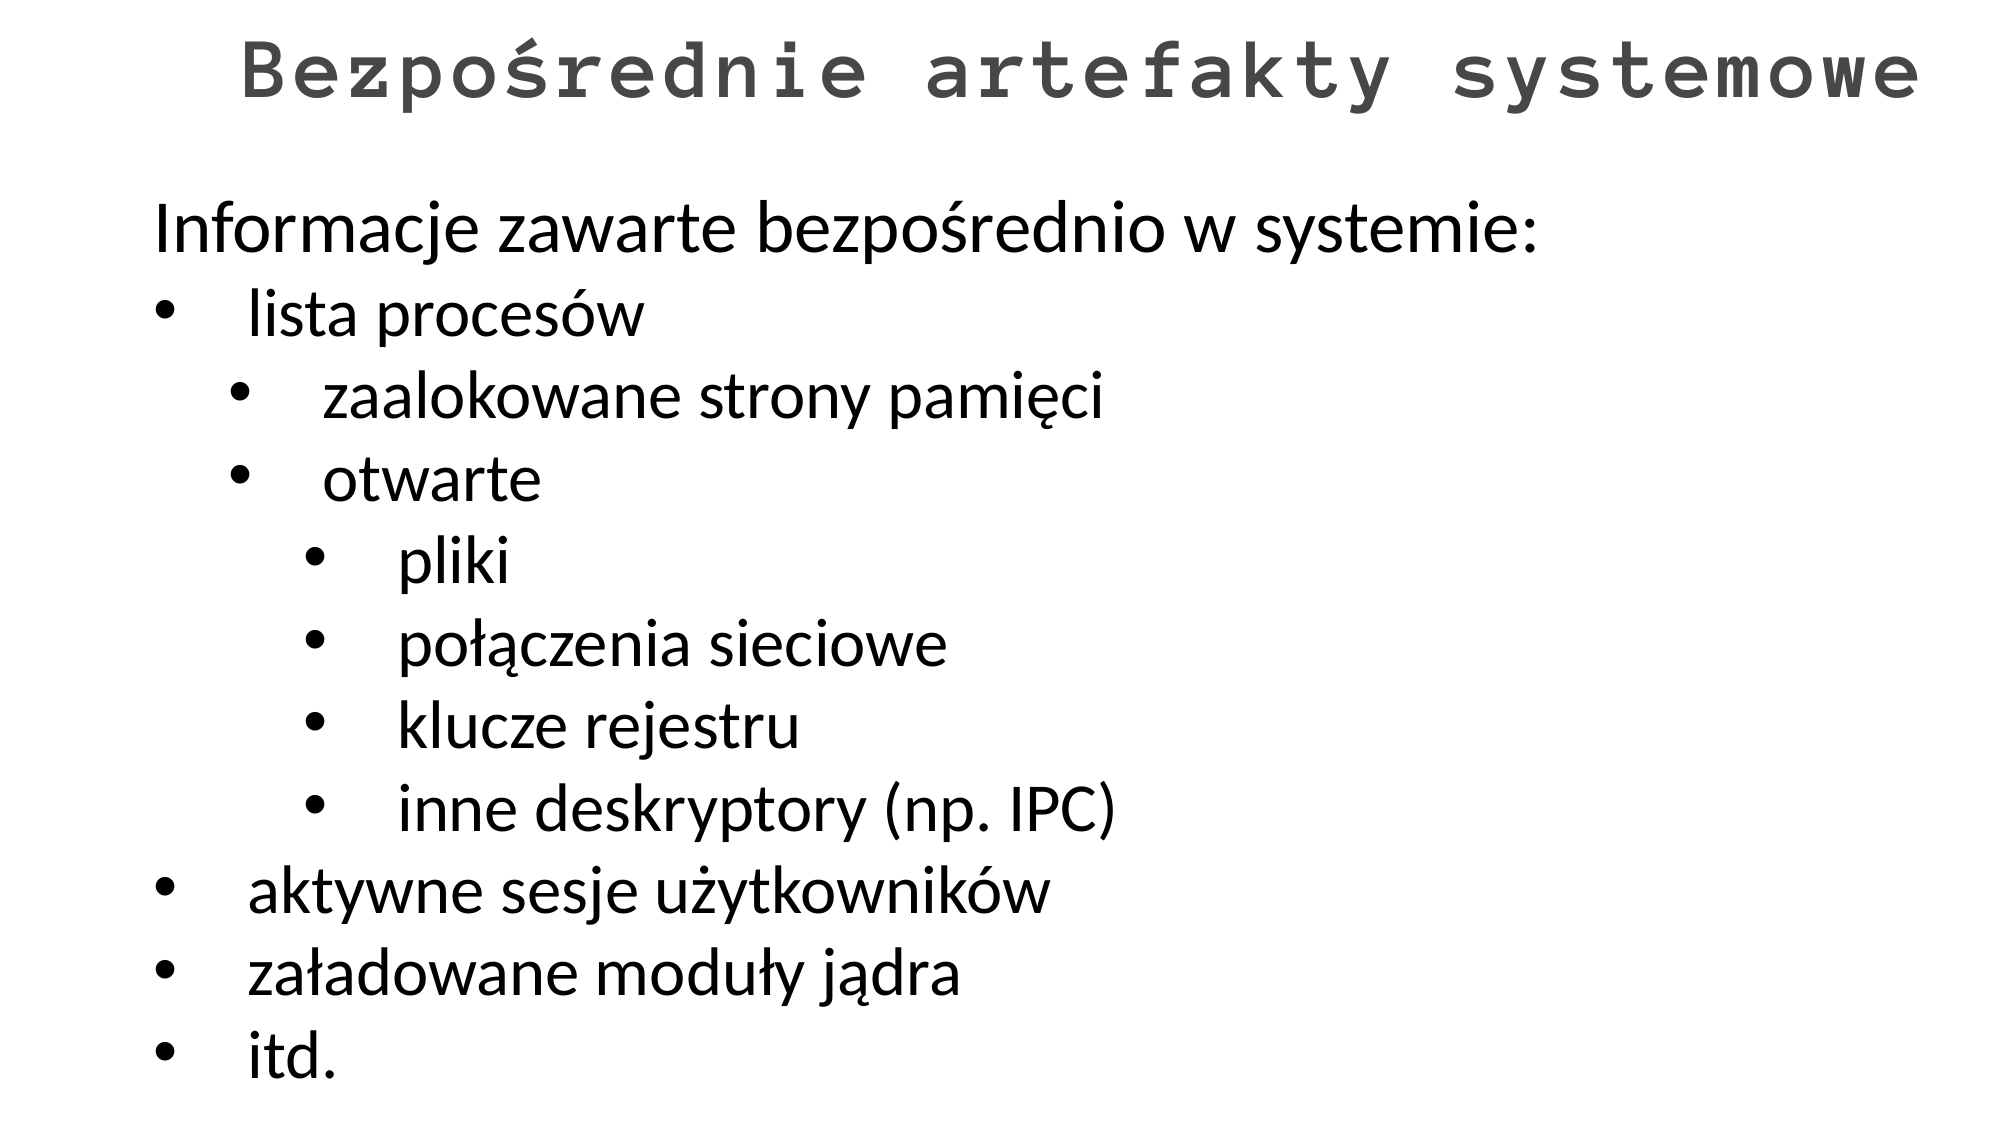

Bezpośrednie artefakty systemowe
Informacje zawarte bezpośrednio w systemie:
lista procesów
zaalokowane strony pamięci
otwarte
pliki
połączenia sieciowe
klucze rejestru
inne deskryptory (np. IPC)
aktywne sesje użytkowników
załadowane moduły jądra
itd.